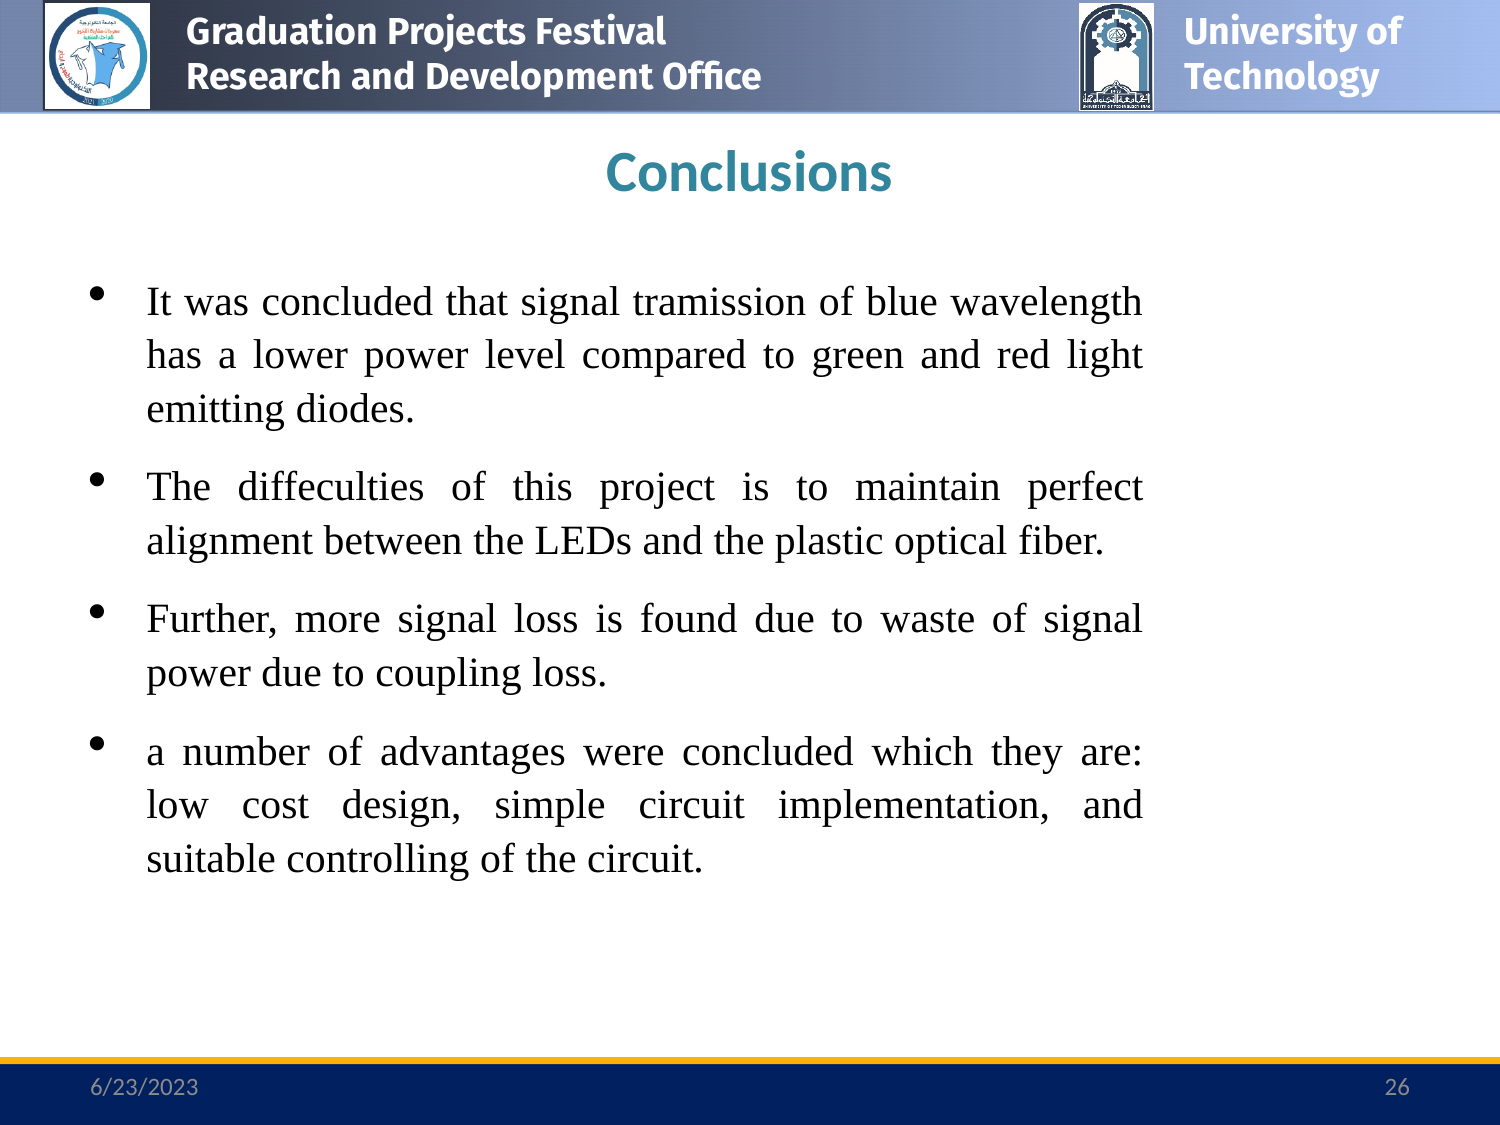

# Conclusions
It was concluded that signal tramission of blue wavelength has a lower power level compared to green and red light emitting diodes.
The diffeculties of this project is to maintain perfect alignment between the LEDs and the plastic optical fiber.
Further, more signal loss is found due to waste of signal power due to coupling loss.
a number of advantages were concluded which they are: low cost design, simple circuit implementation, and suitable controlling of the circuit.
6/23/2023

26